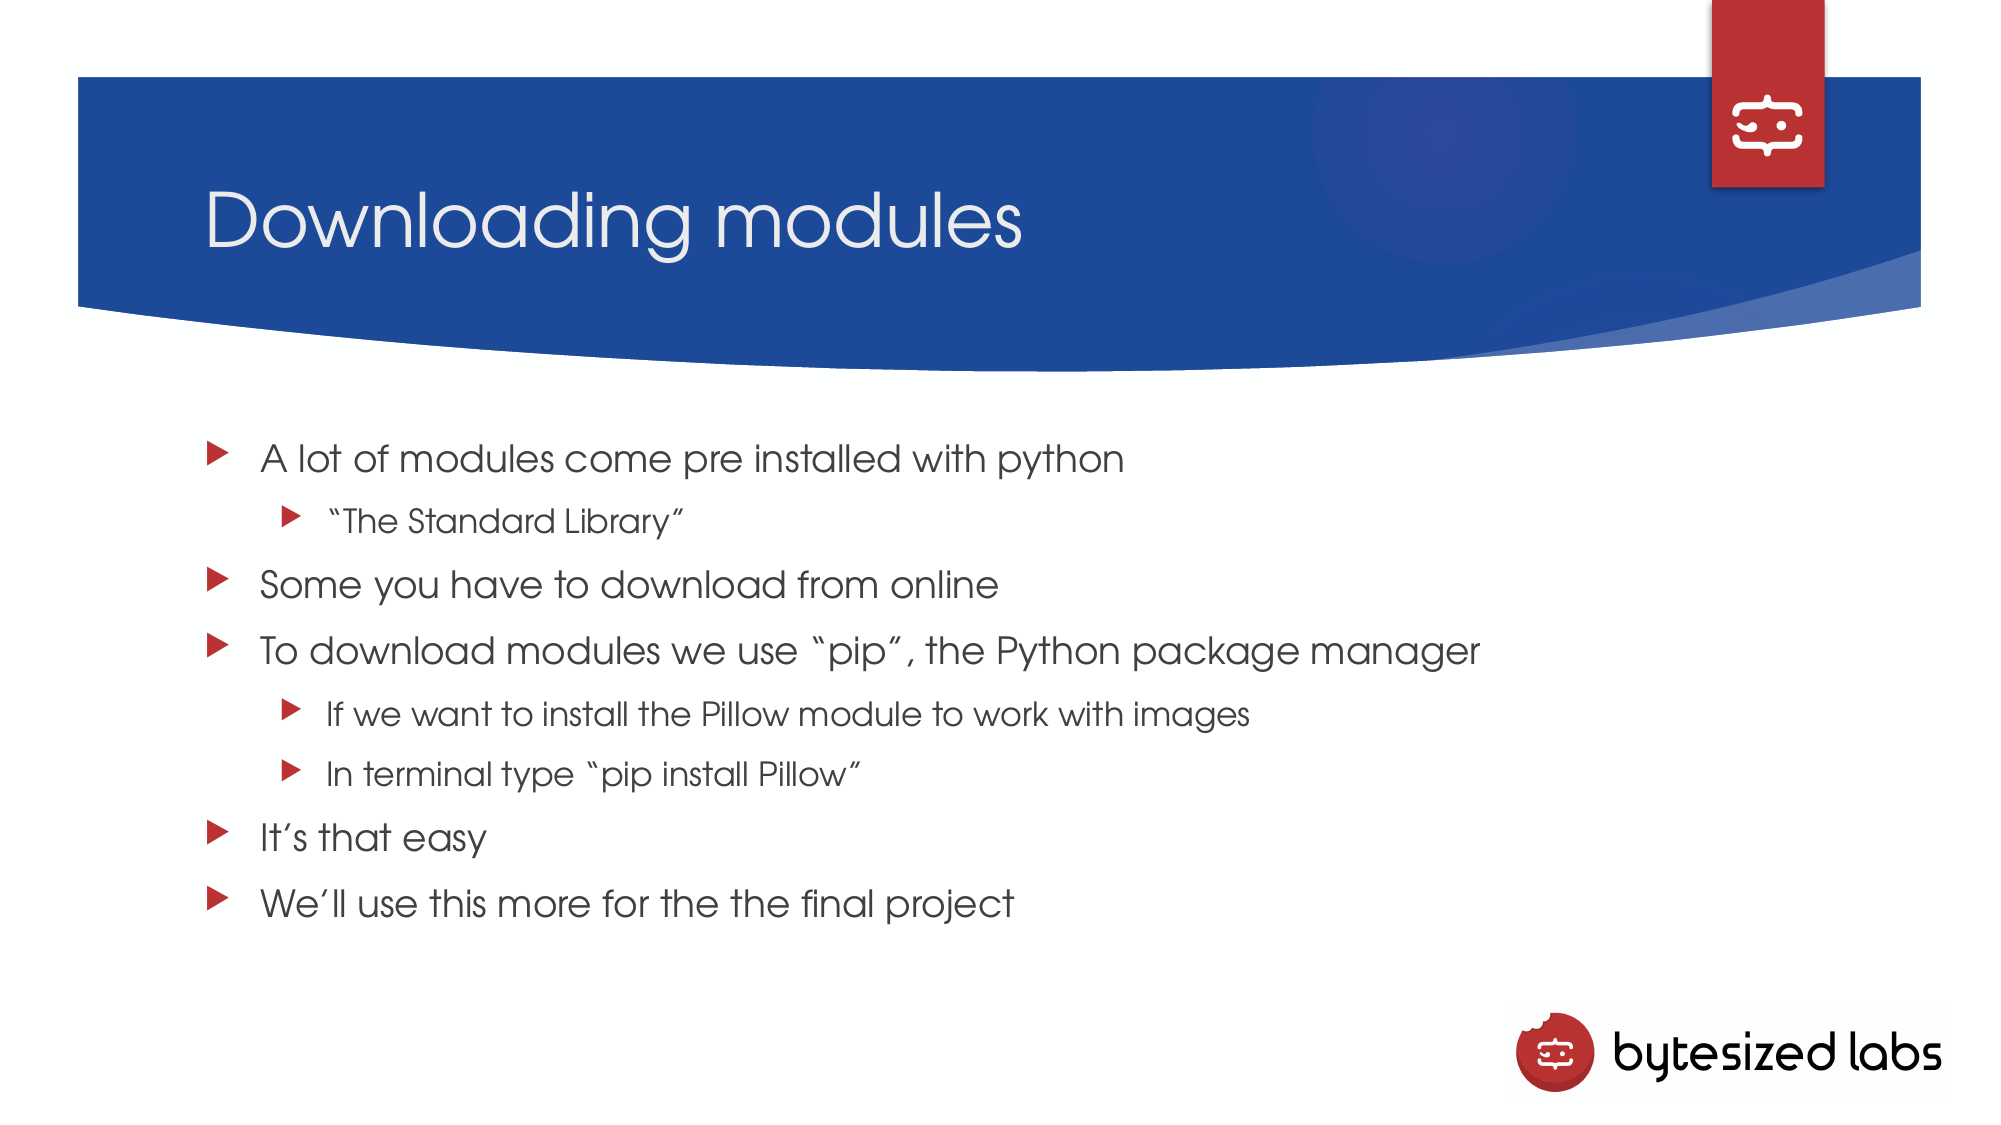

# Downloading modules
A lot of modules come pre installed with python
“The Standard Library”
Some you have to download from online
To download modules we use “pip”, the Python package manager
If we want to install the Pillow module to work with images
In terminal type “pip install Pillow”
It’s that easy
We’ll use this more for the the final project